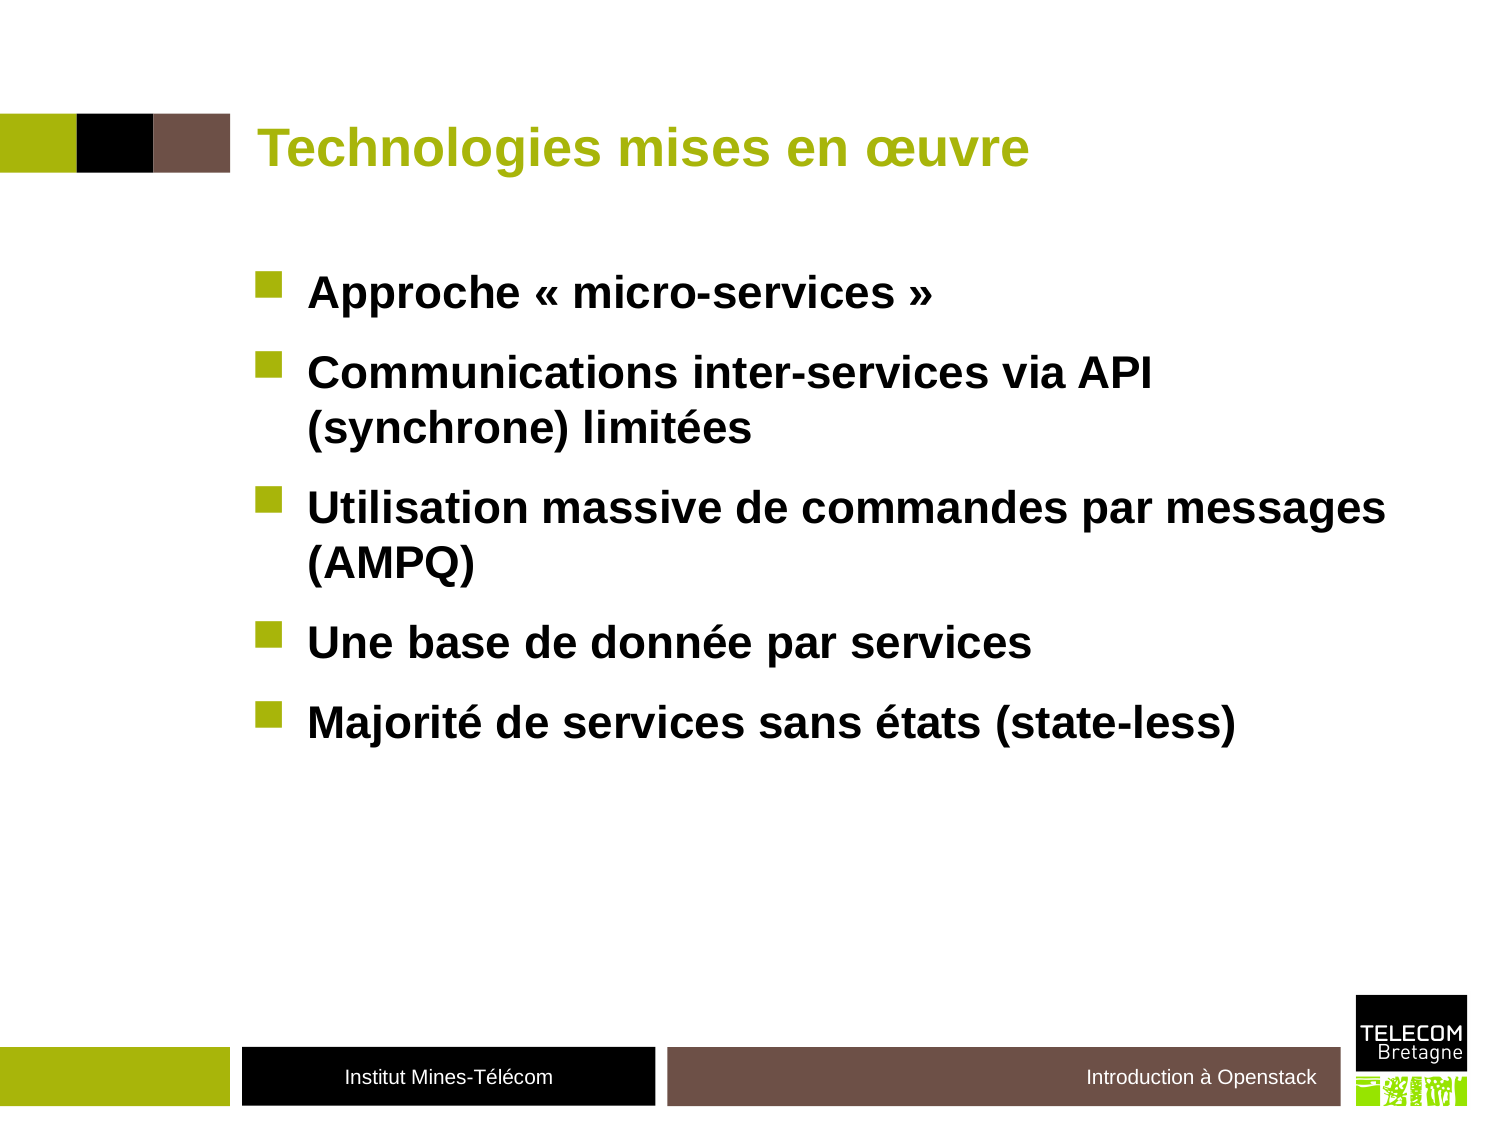

# Technologies mises en œuvre
Approche « micro-services »
Communications inter-services via API (synchrone) limitées
Utilisation massive de commandes par messages (AMPQ)
Une base de donnée par services
Majorité de services sans états (state-less)
Introduction à Openstack